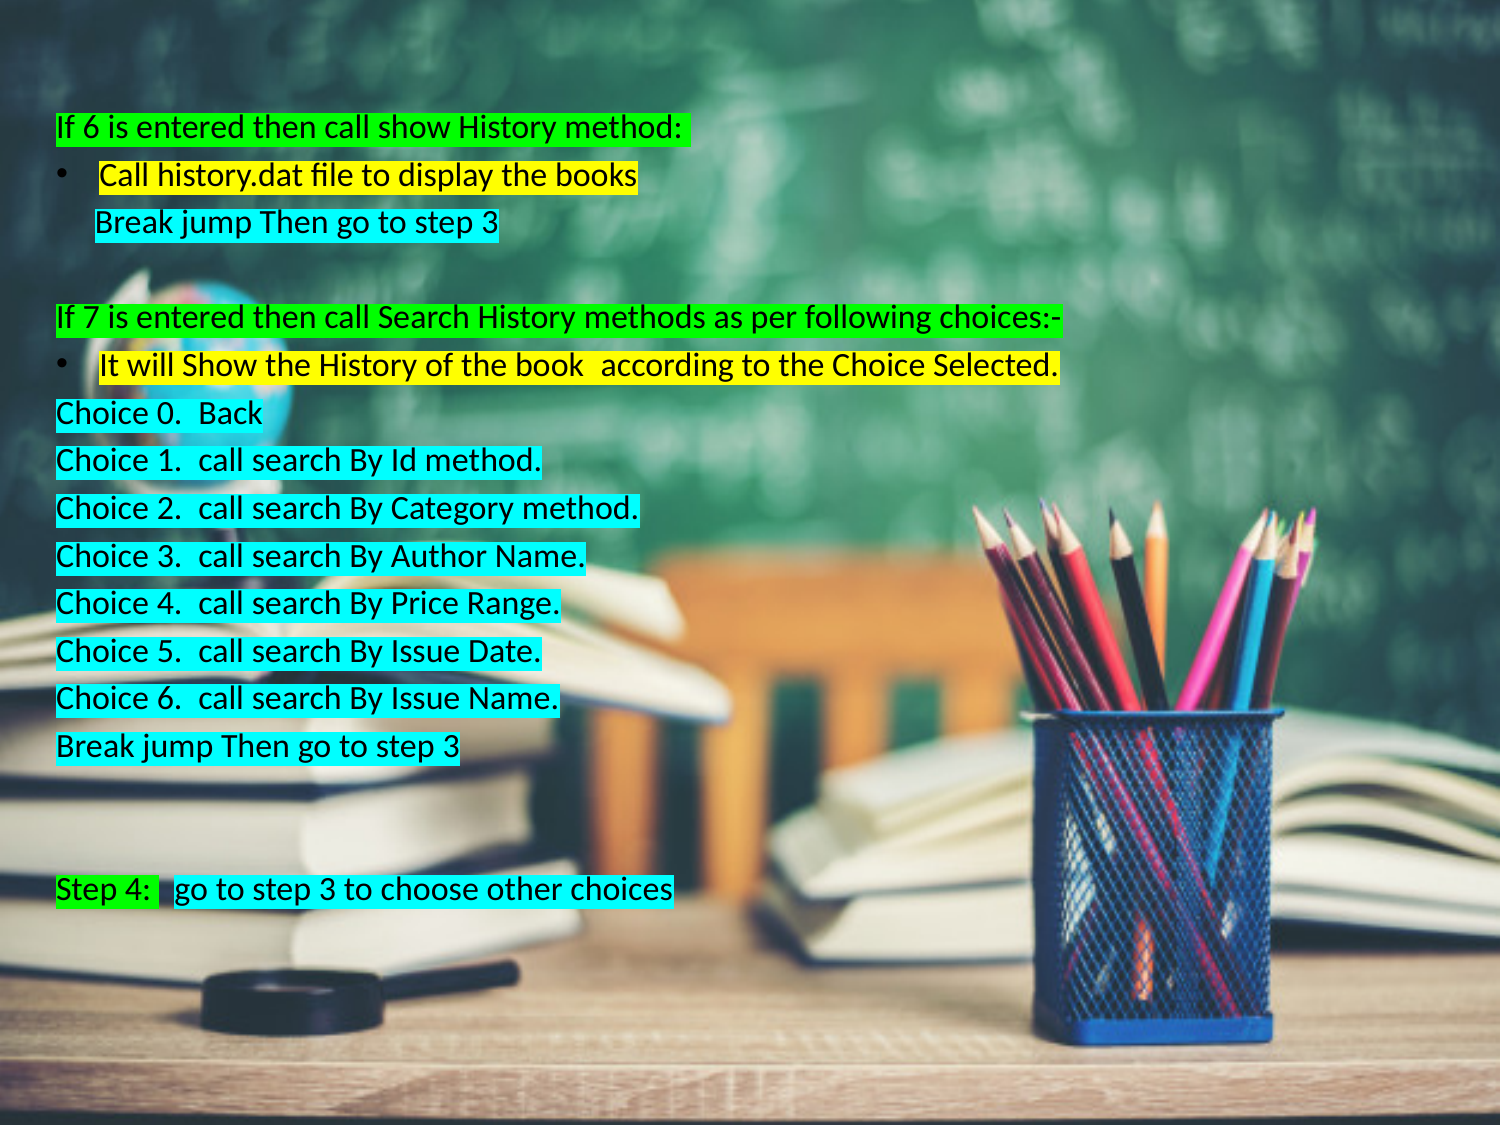

If 6 is entered then call show History method:
Call history.dat file to display the books
     Break jump Then go to step 3

If 7 is entered then call Search History methods as per following choices:-
It will Show the History of the book  according to the Choice Selected.
Choice 0.  Back
Choice 1.  call search By Id method.
Choice 2.  call search By Category method.
Choice 3.  call search By Author Name.
Choice 4.  call search By Price Range.
Choice 5.  call search By Issue Date.
Choice 6.  call search By Issue Name.
Break jump Then go to step 3

Step 4:   go to step 3 to choose other choices